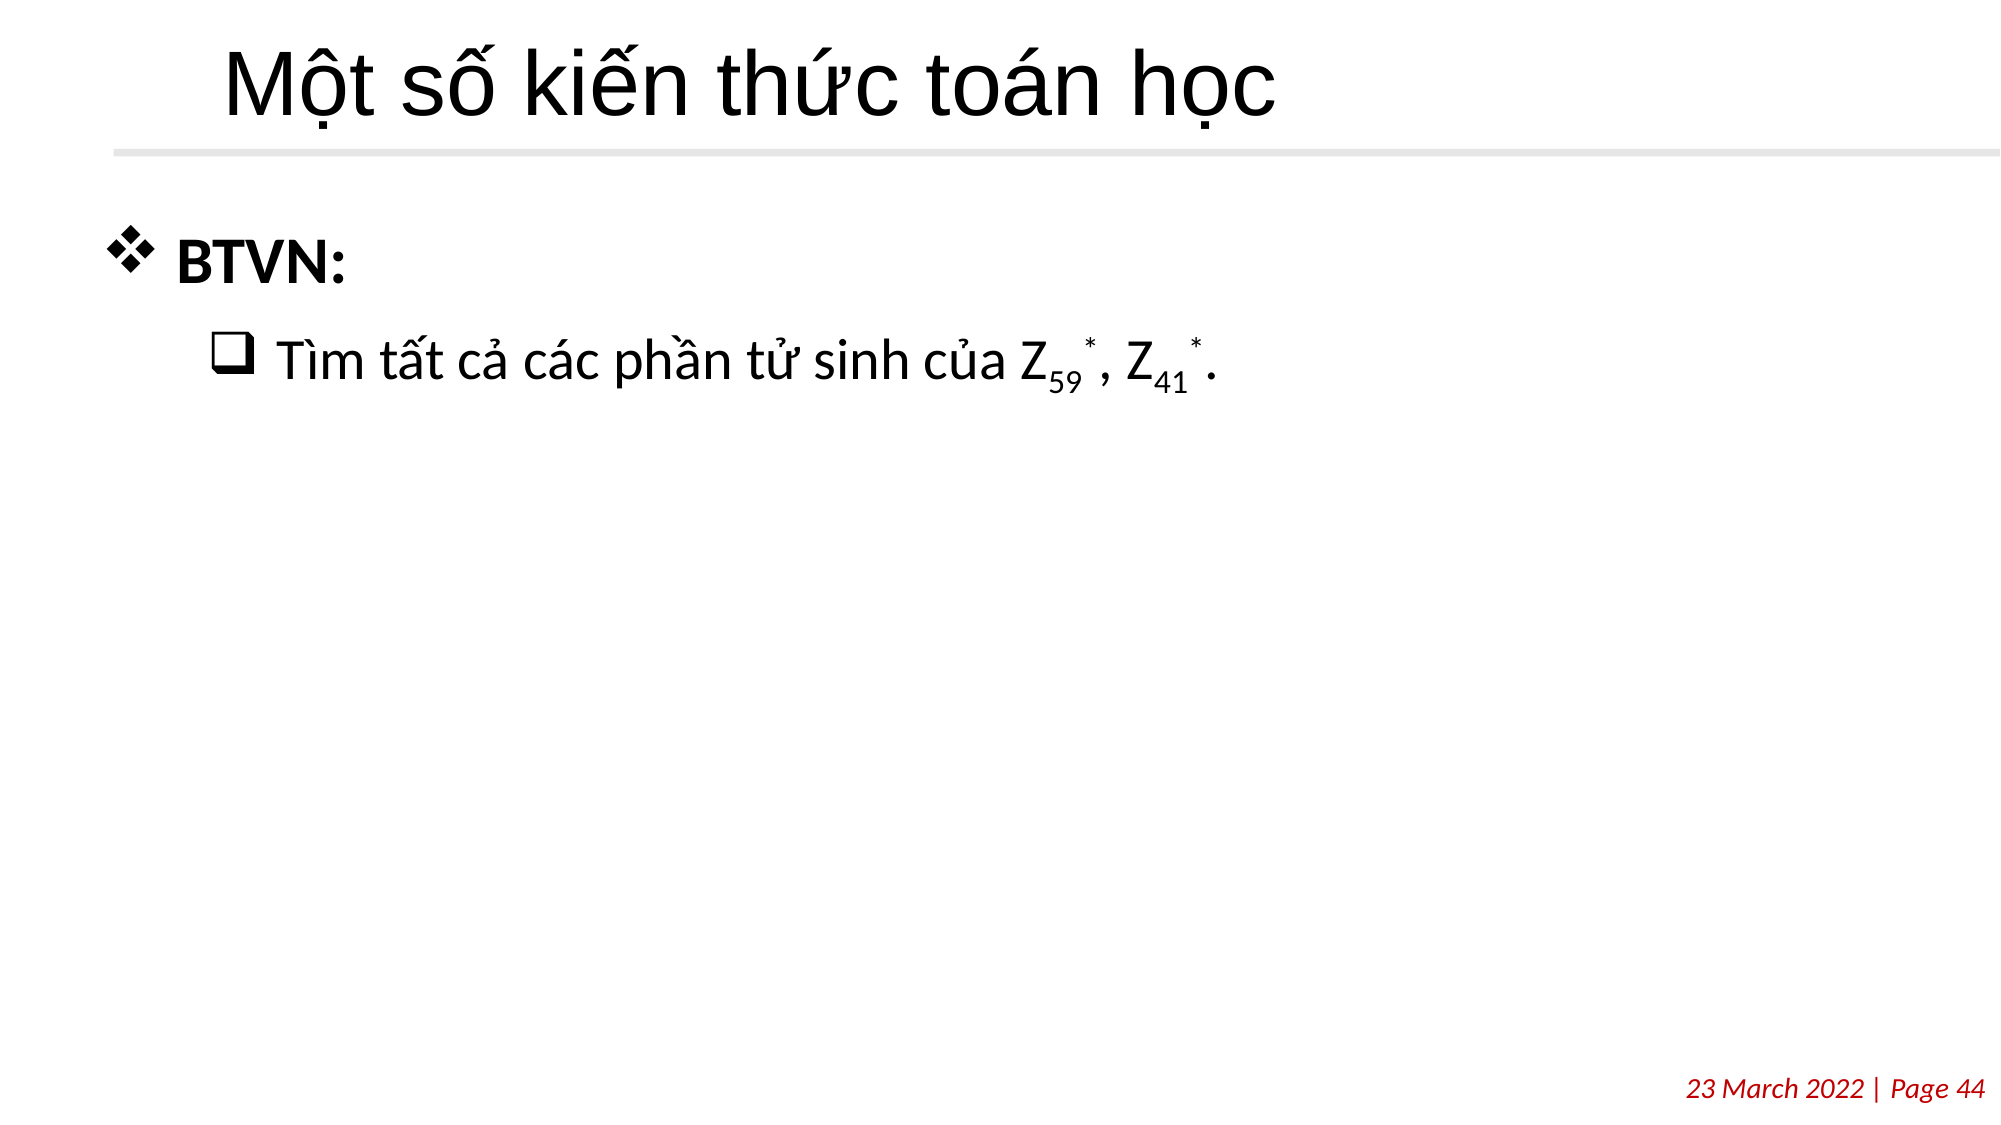

# Một số kiến thức toán học
BTVN:
Tìm tất cả các phần tử sinh của Z59*, Z41*.